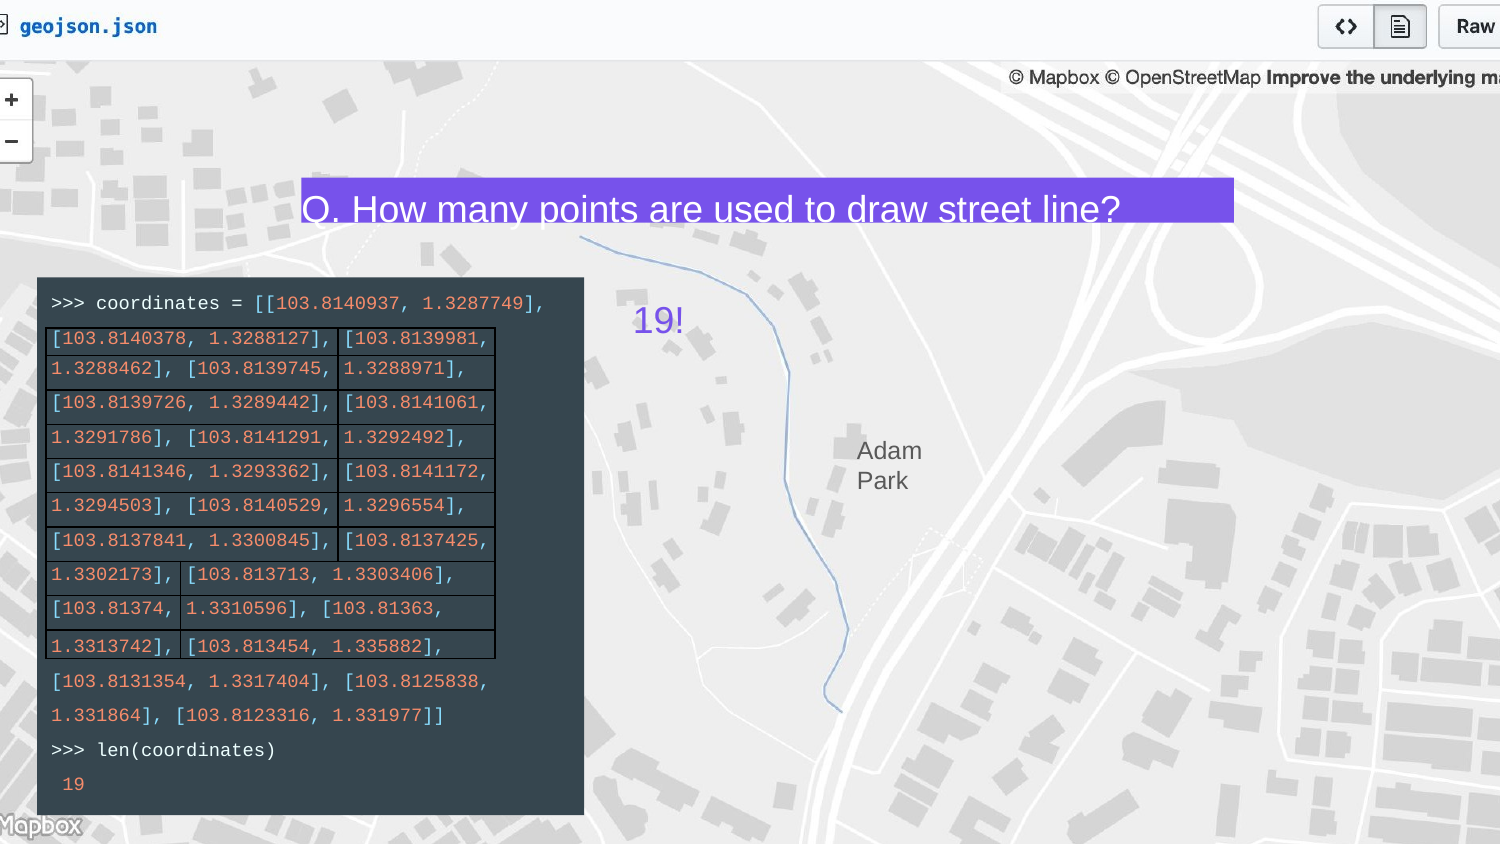

Q. How many points are used to draw street line?

>>> coordinates = [[103.8140937, 1.3287749],
19!
| [103.8140378, 1.3288127], |  | [103.8139981, |
| --- | --- | --- |
| 1.3288462], [103.8139745, |  | 1.3288971], |
| [103.8139726, 1.3289442], |  | [103.8141061, |
| 1.3291786], [103.8141291, |  | 1.3292492], |
| [103.8141346, 1.3293362], |  | [103.8141172, |
| 1.3294503], [103.8140529, |  | 1.3296554], |
| [103.8137841, 1.3300845], |  | [103.8137425, |
| 1.3302173], | [103.813713, 1.3303406], |  |
| [103.81374, | 1.3310596], [103.81363, |  |
| 1.3313742], | [103.813454, 1.335882], |  |
Adam Park
[103.8131354, 1.3317404], [103.8125838,
1.331864], [103.8123316, 1.331977]]
>>> len(coordinates)  19